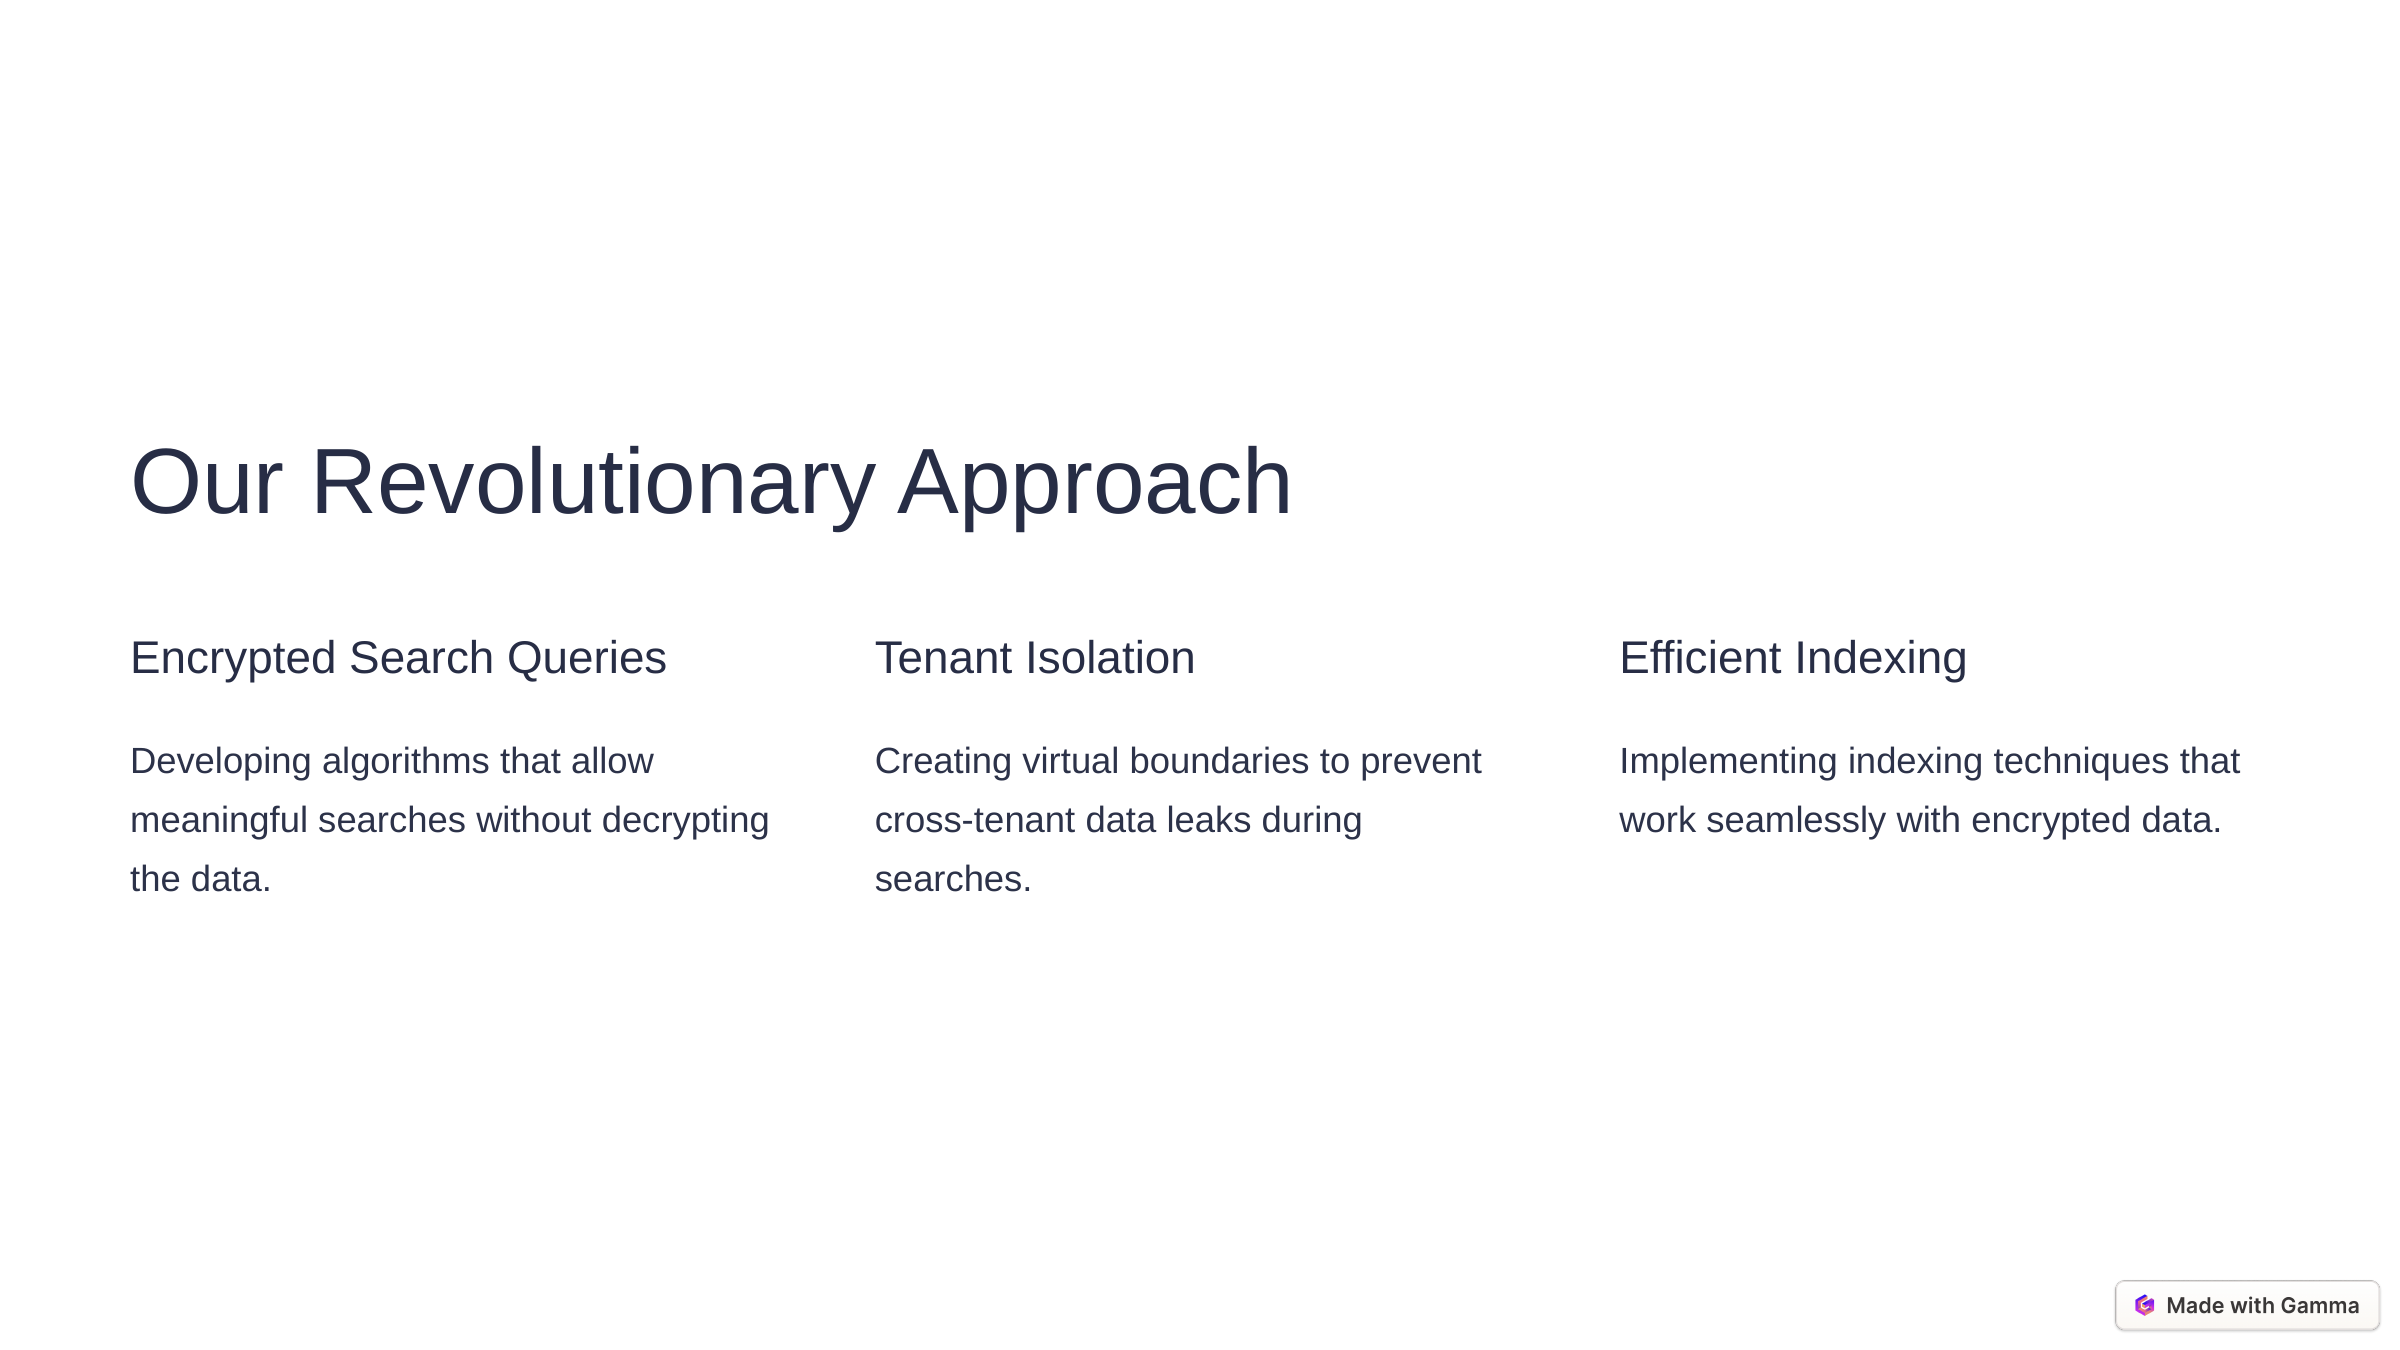

Our Revolutionary Approach
Encrypted Search Queries
Tenant Isolation
Efficient Indexing
Developing algorithms that allow meaningful searches without decrypting the data.
Creating virtual boundaries to prevent cross-tenant data leaks during searches.
Implementing indexing techniques that work seamlessly with encrypted data.